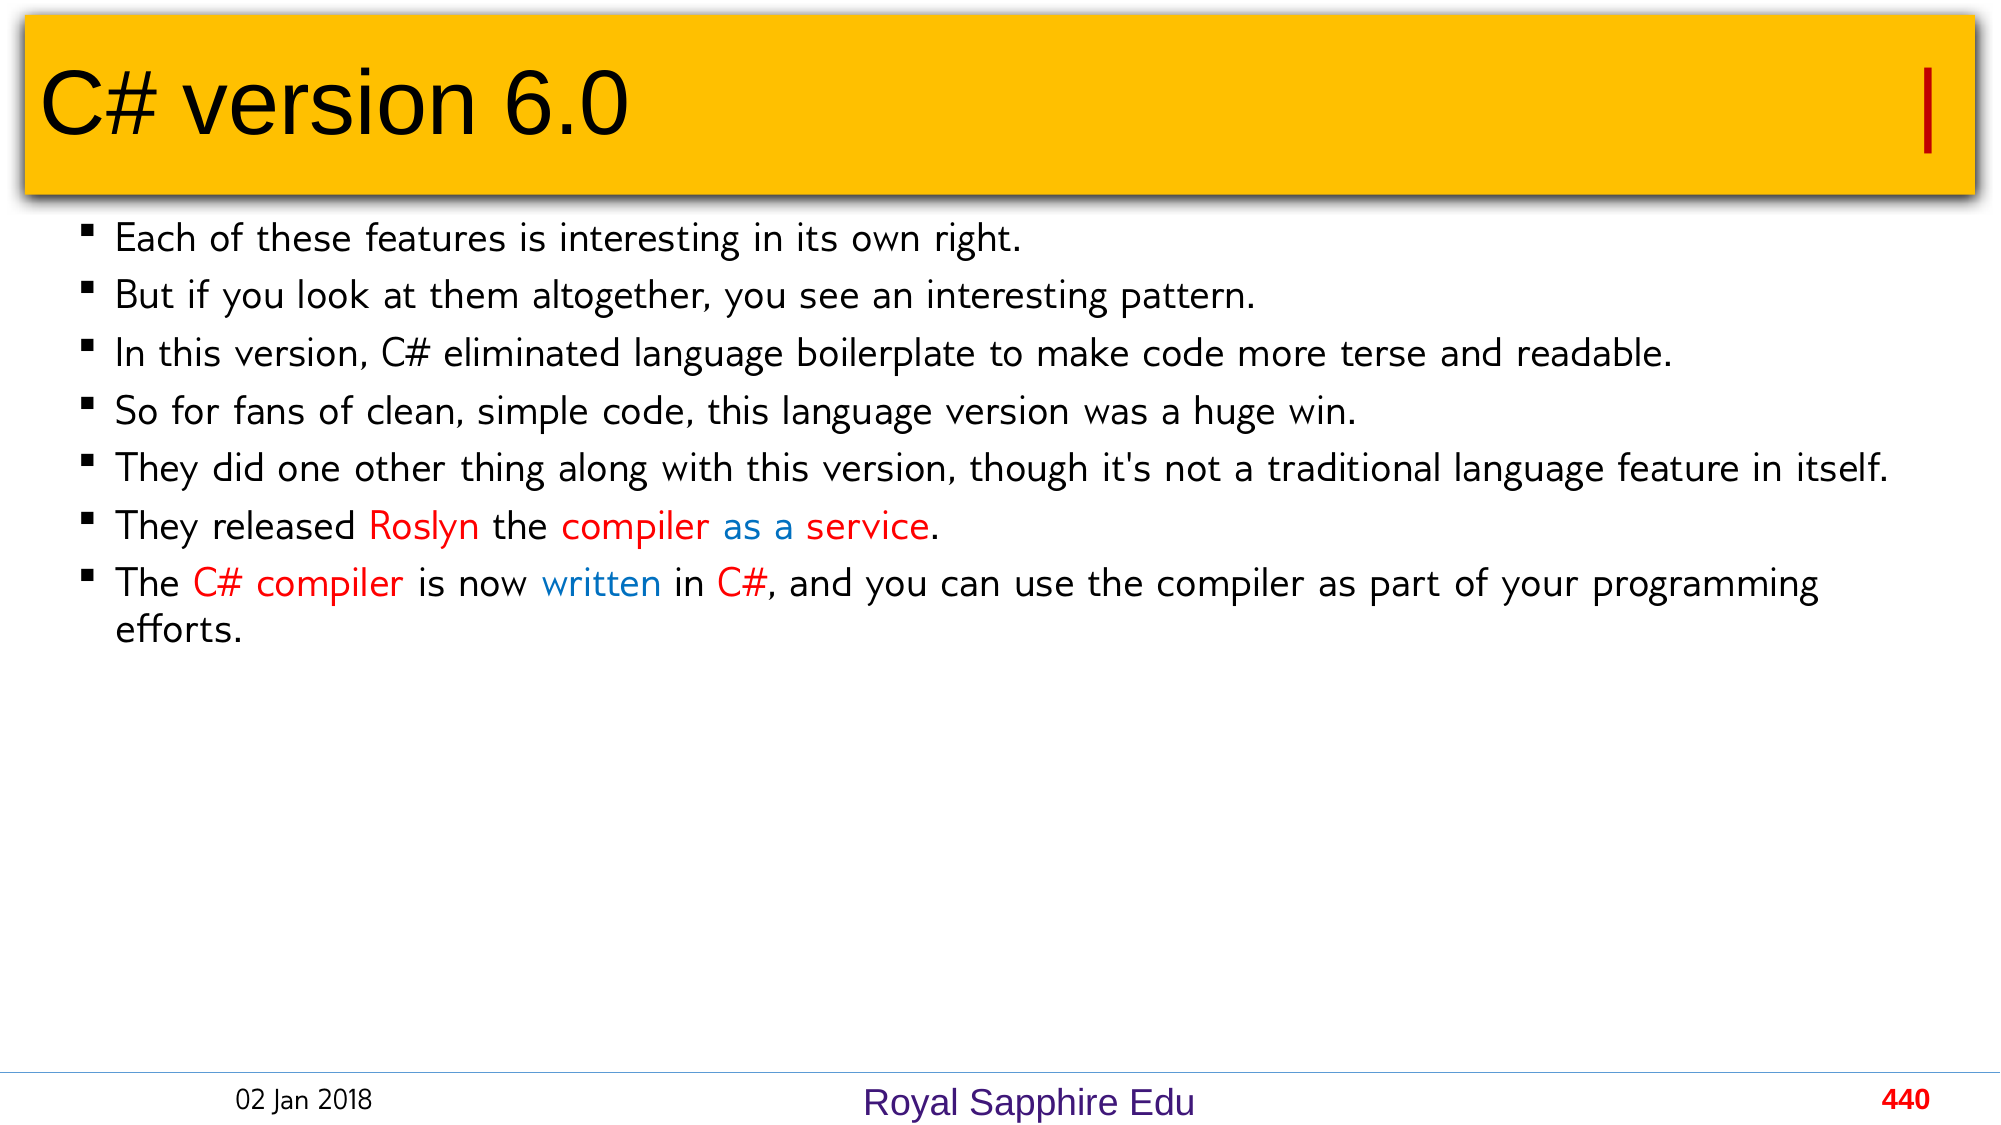

# C# version 6.0									   |
Each of these features is interesting in its own right.
But if you look at them altogether, you see an interesting pattern.
In this version, C# eliminated language boilerplate to make code more terse and readable.
So for fans of clean, simple code, this language version was a huge win.
They did one other thing along with this version, though it's not a traditional language feature in itself.
They released Roslyn the compiler as a service.
The C# compiler is now written in C#, and you can use the compiler as part of your programming efforts.
02 Jan 2018
440